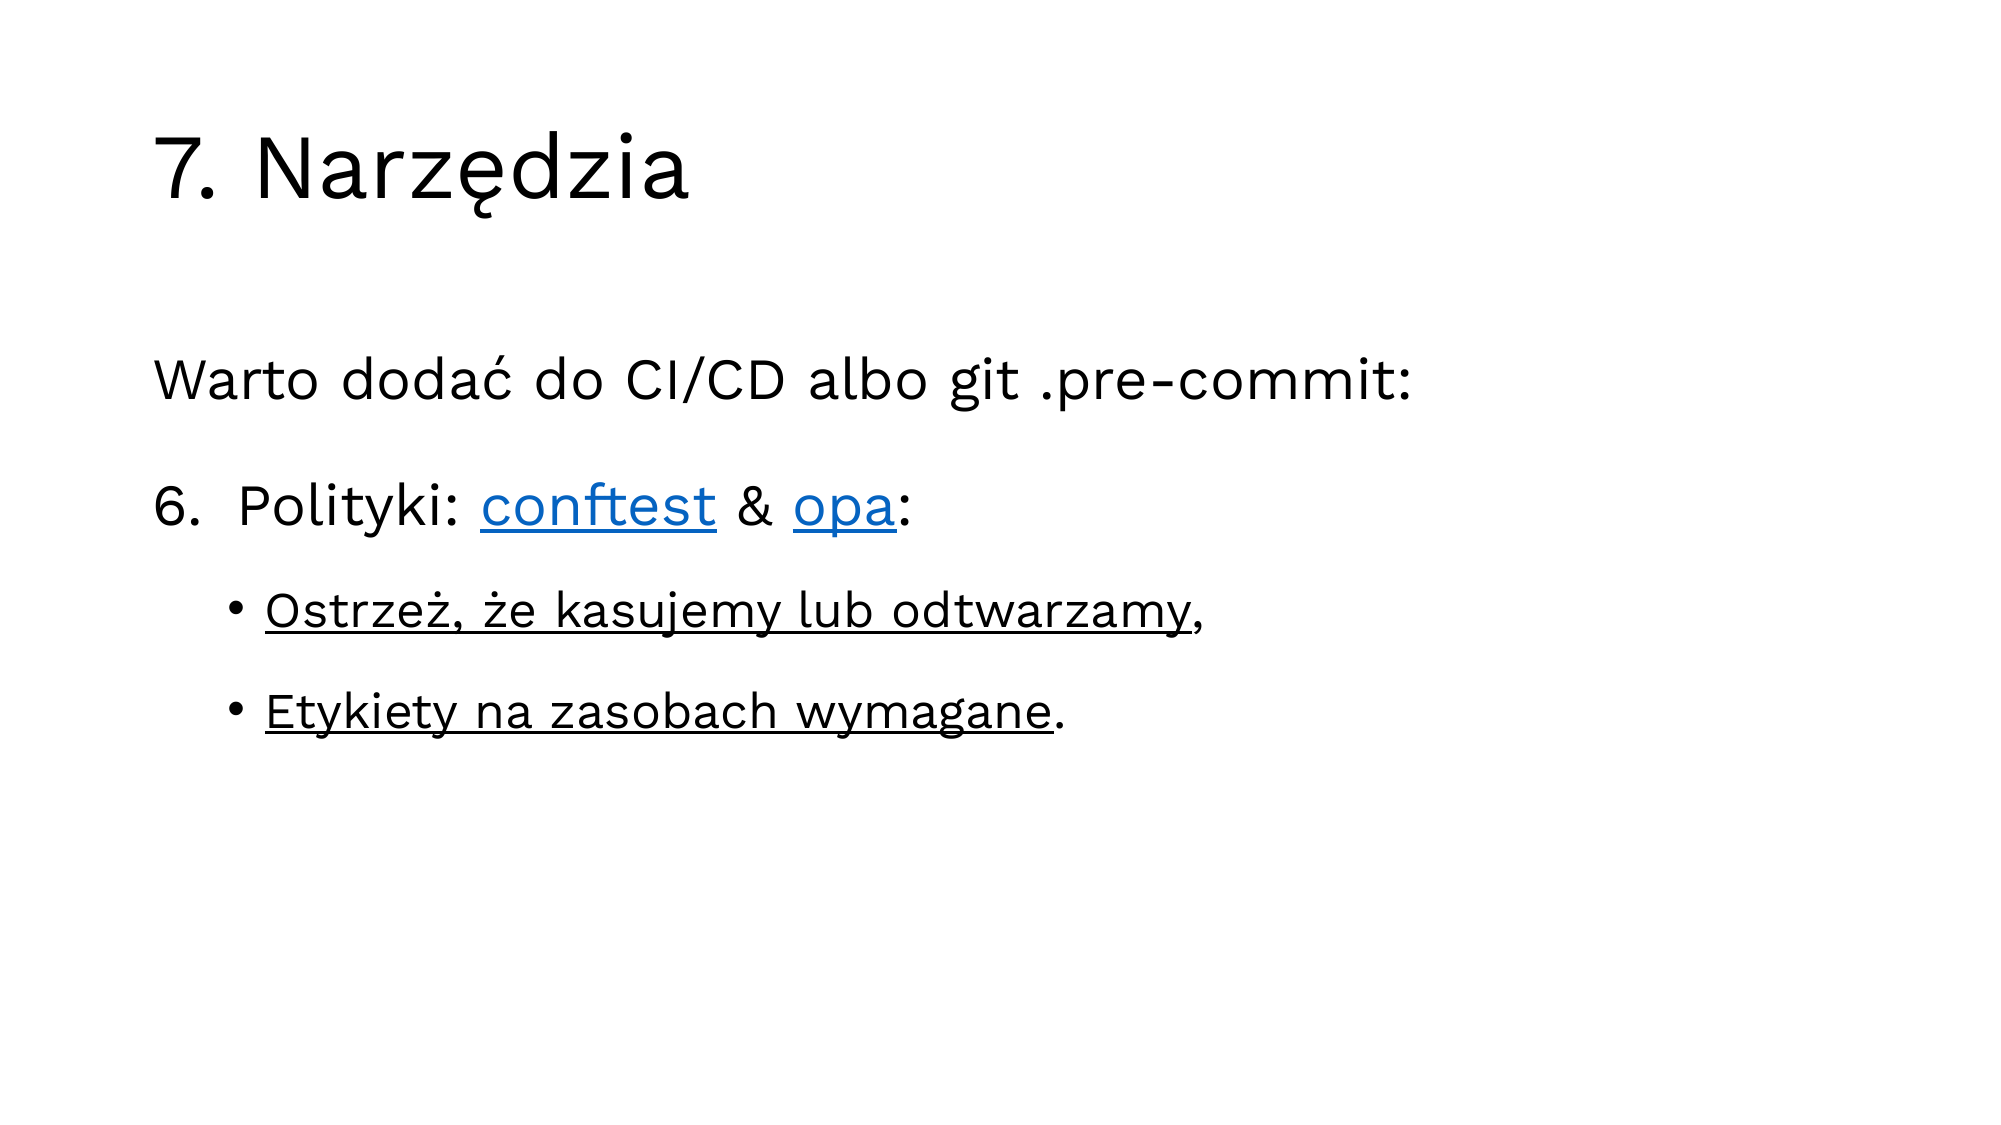

# 7. Narzędzia
Warto dodać do CI/CD albo git .pre-commit:
Polityki: conftest & opa:
Ostrzeż, że kasujemy lub odtwarzamy,
Etykiety na zasobach wymagane.